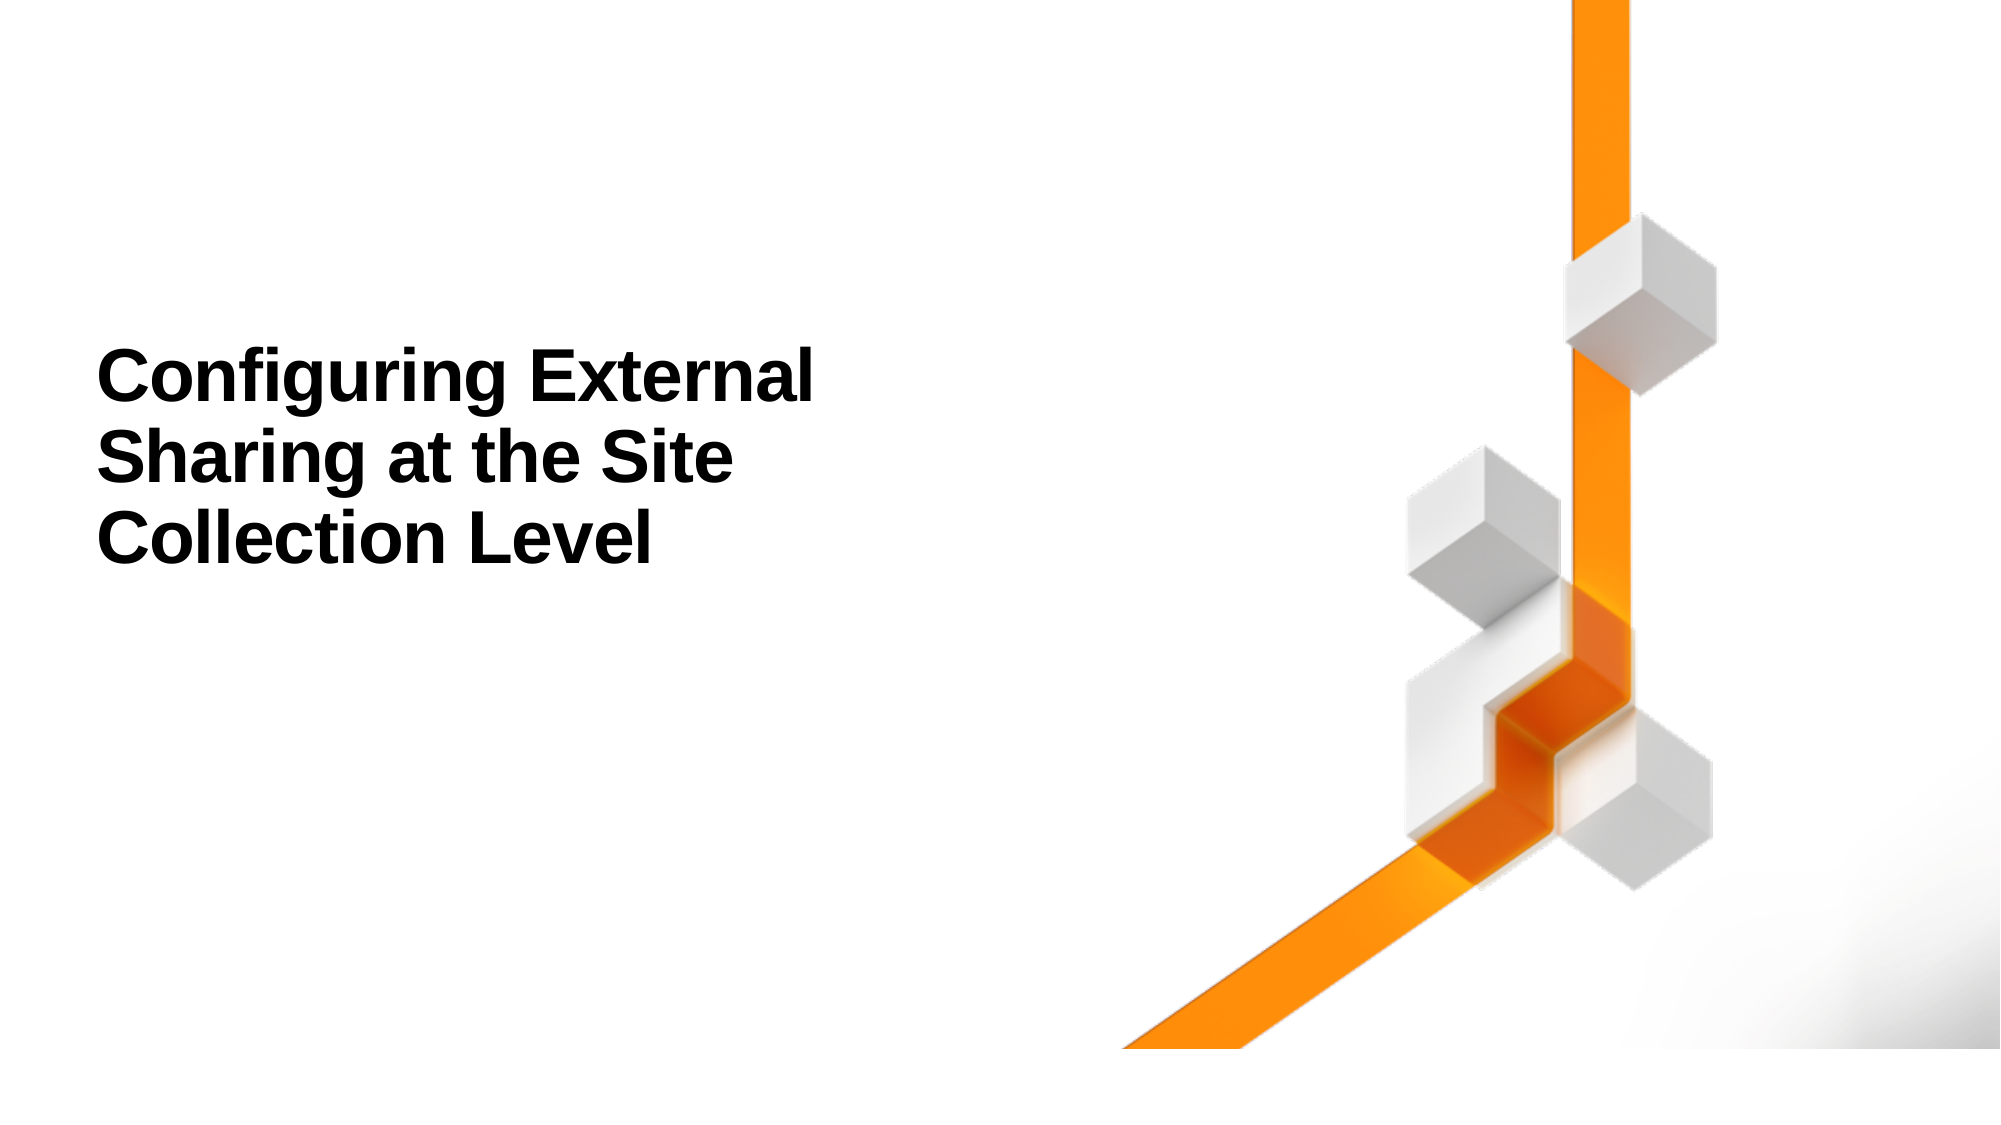

# Configuring External Sharing at the Site Collection Level